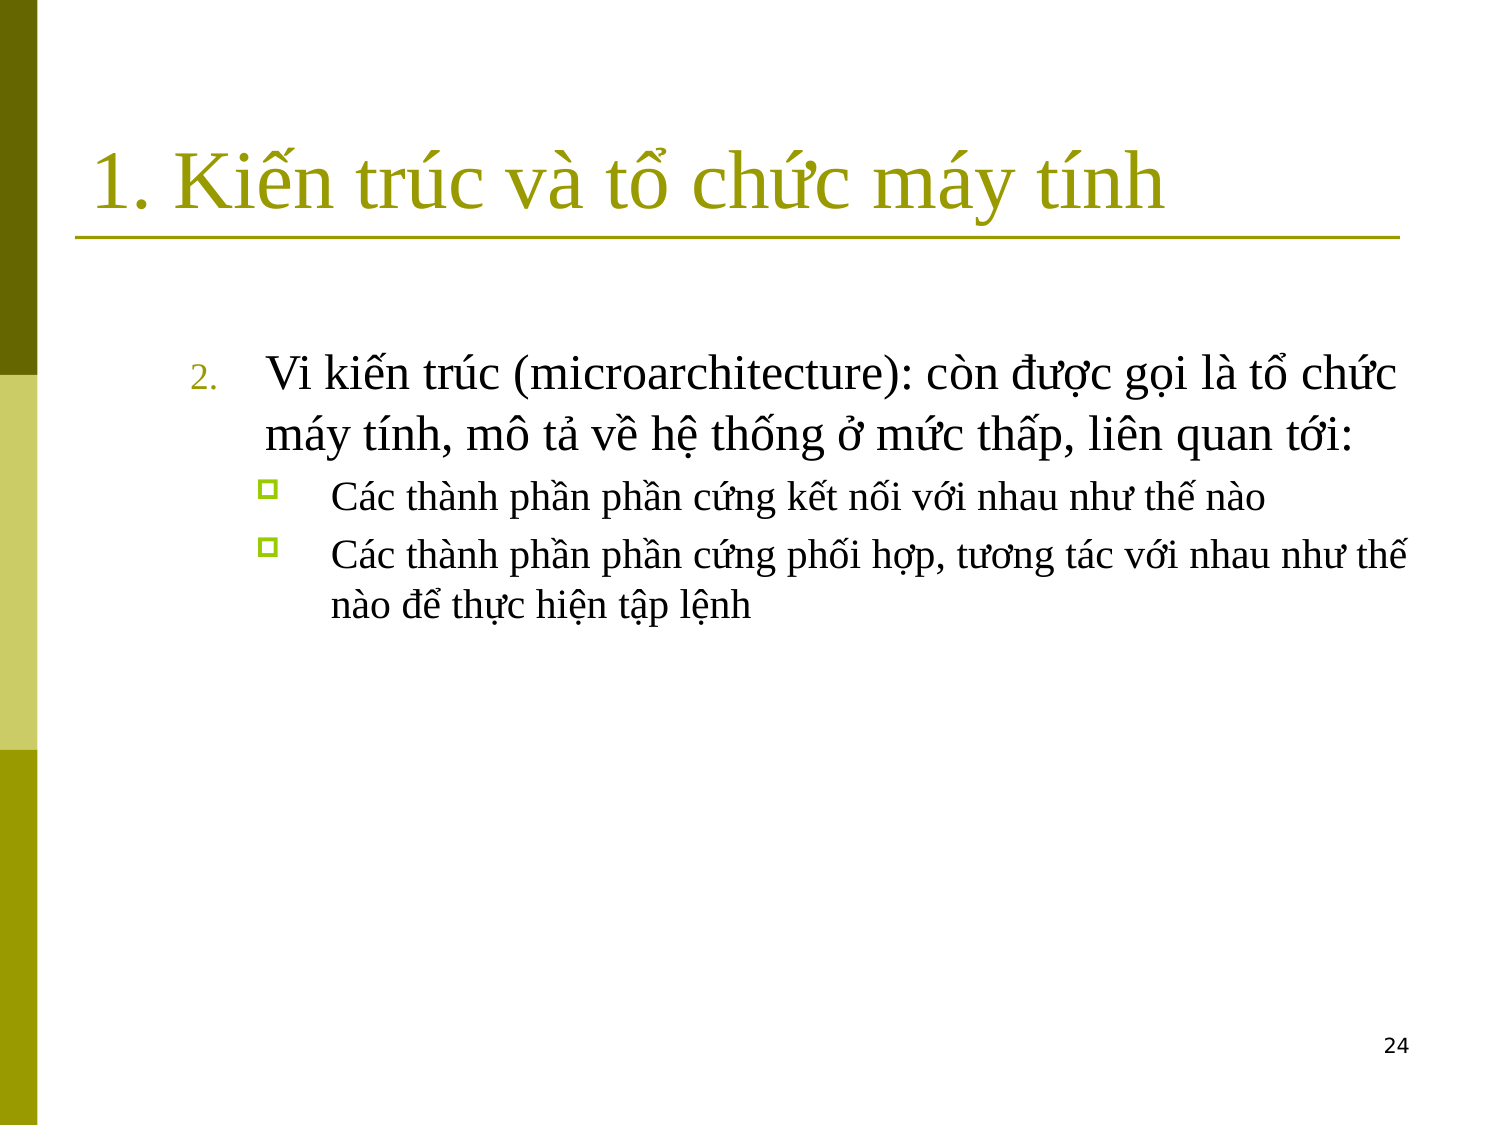

# 1. Kiến trúc và tổ chức máy tính

Vi kiến trúc (microarchitecture): còn được gọi là tổ chức máy tính, mô tả về hệ thống ở mức thấp, liên quan tới:
Các thành phần phần cứng kết nối với nhau như thế nào
Các thành phần phần cứng phối hợp, tương tác với nhau như thế nào để thực hiện tập lệnh

24